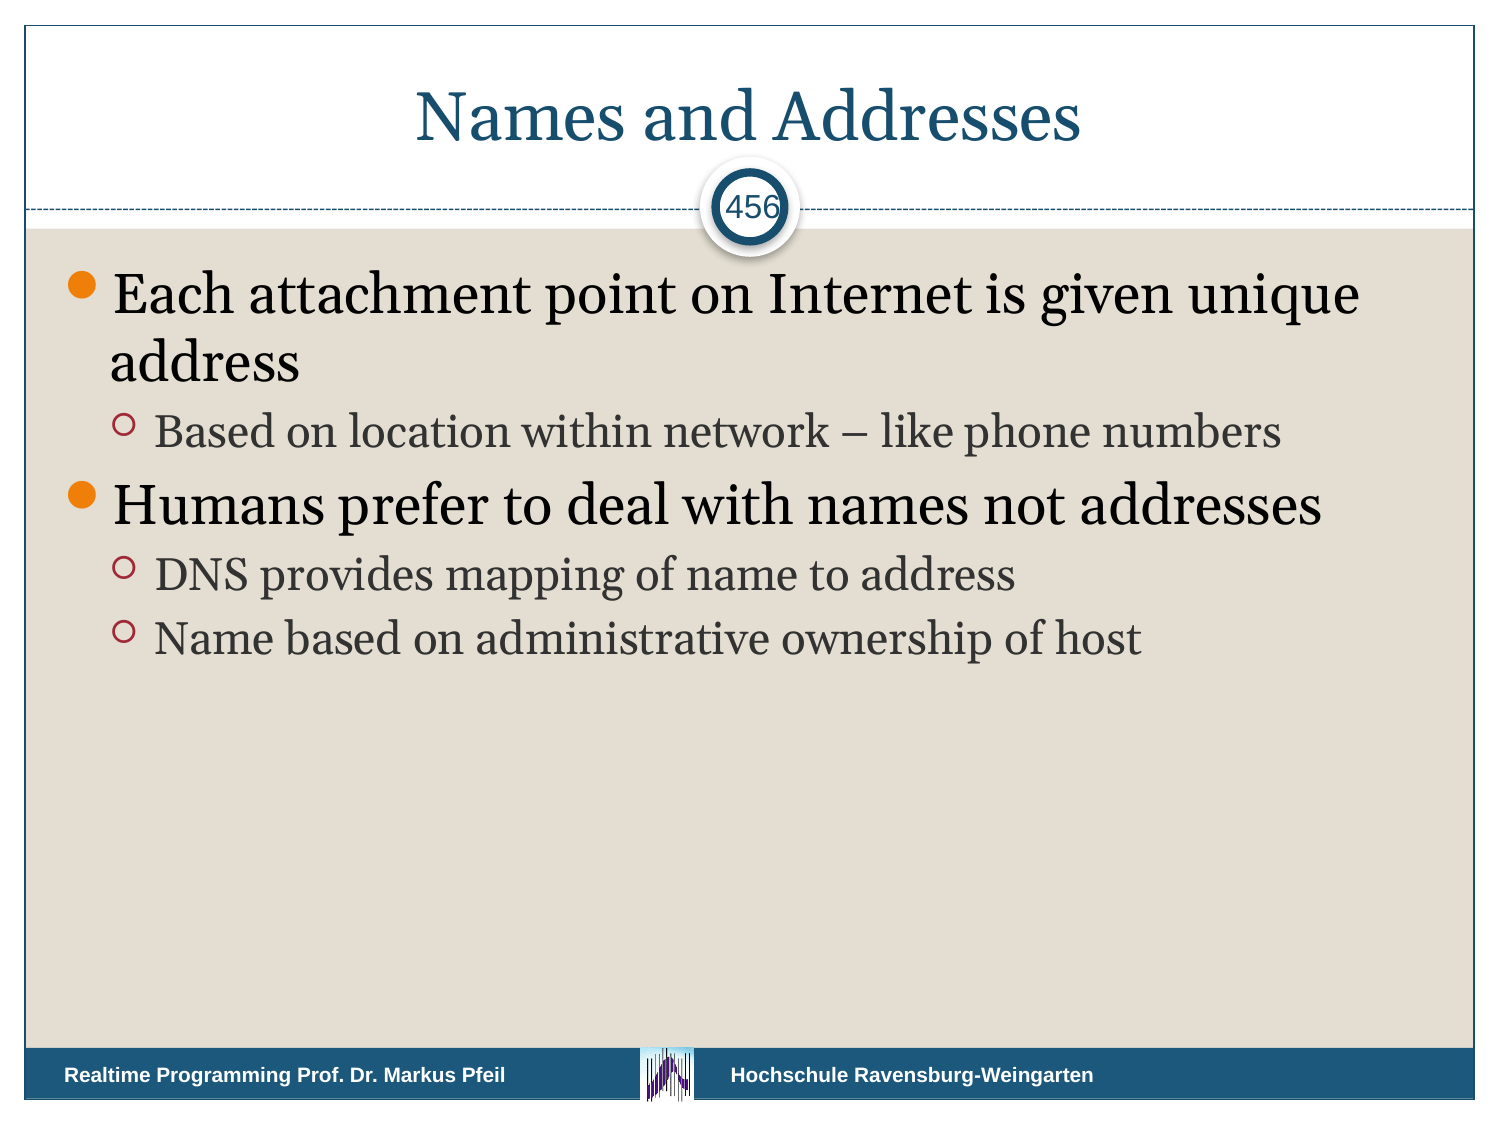

# Names and Addresses
456
Each attachment point on Internet is given unique address
Based on location within network – like phone numbers
Humans prefer to deal with names not addresses
DNS provides mapping of name to address
Name based on administrative ownership of host
Realtime Programming Prof. Dr. Markus Pfeil